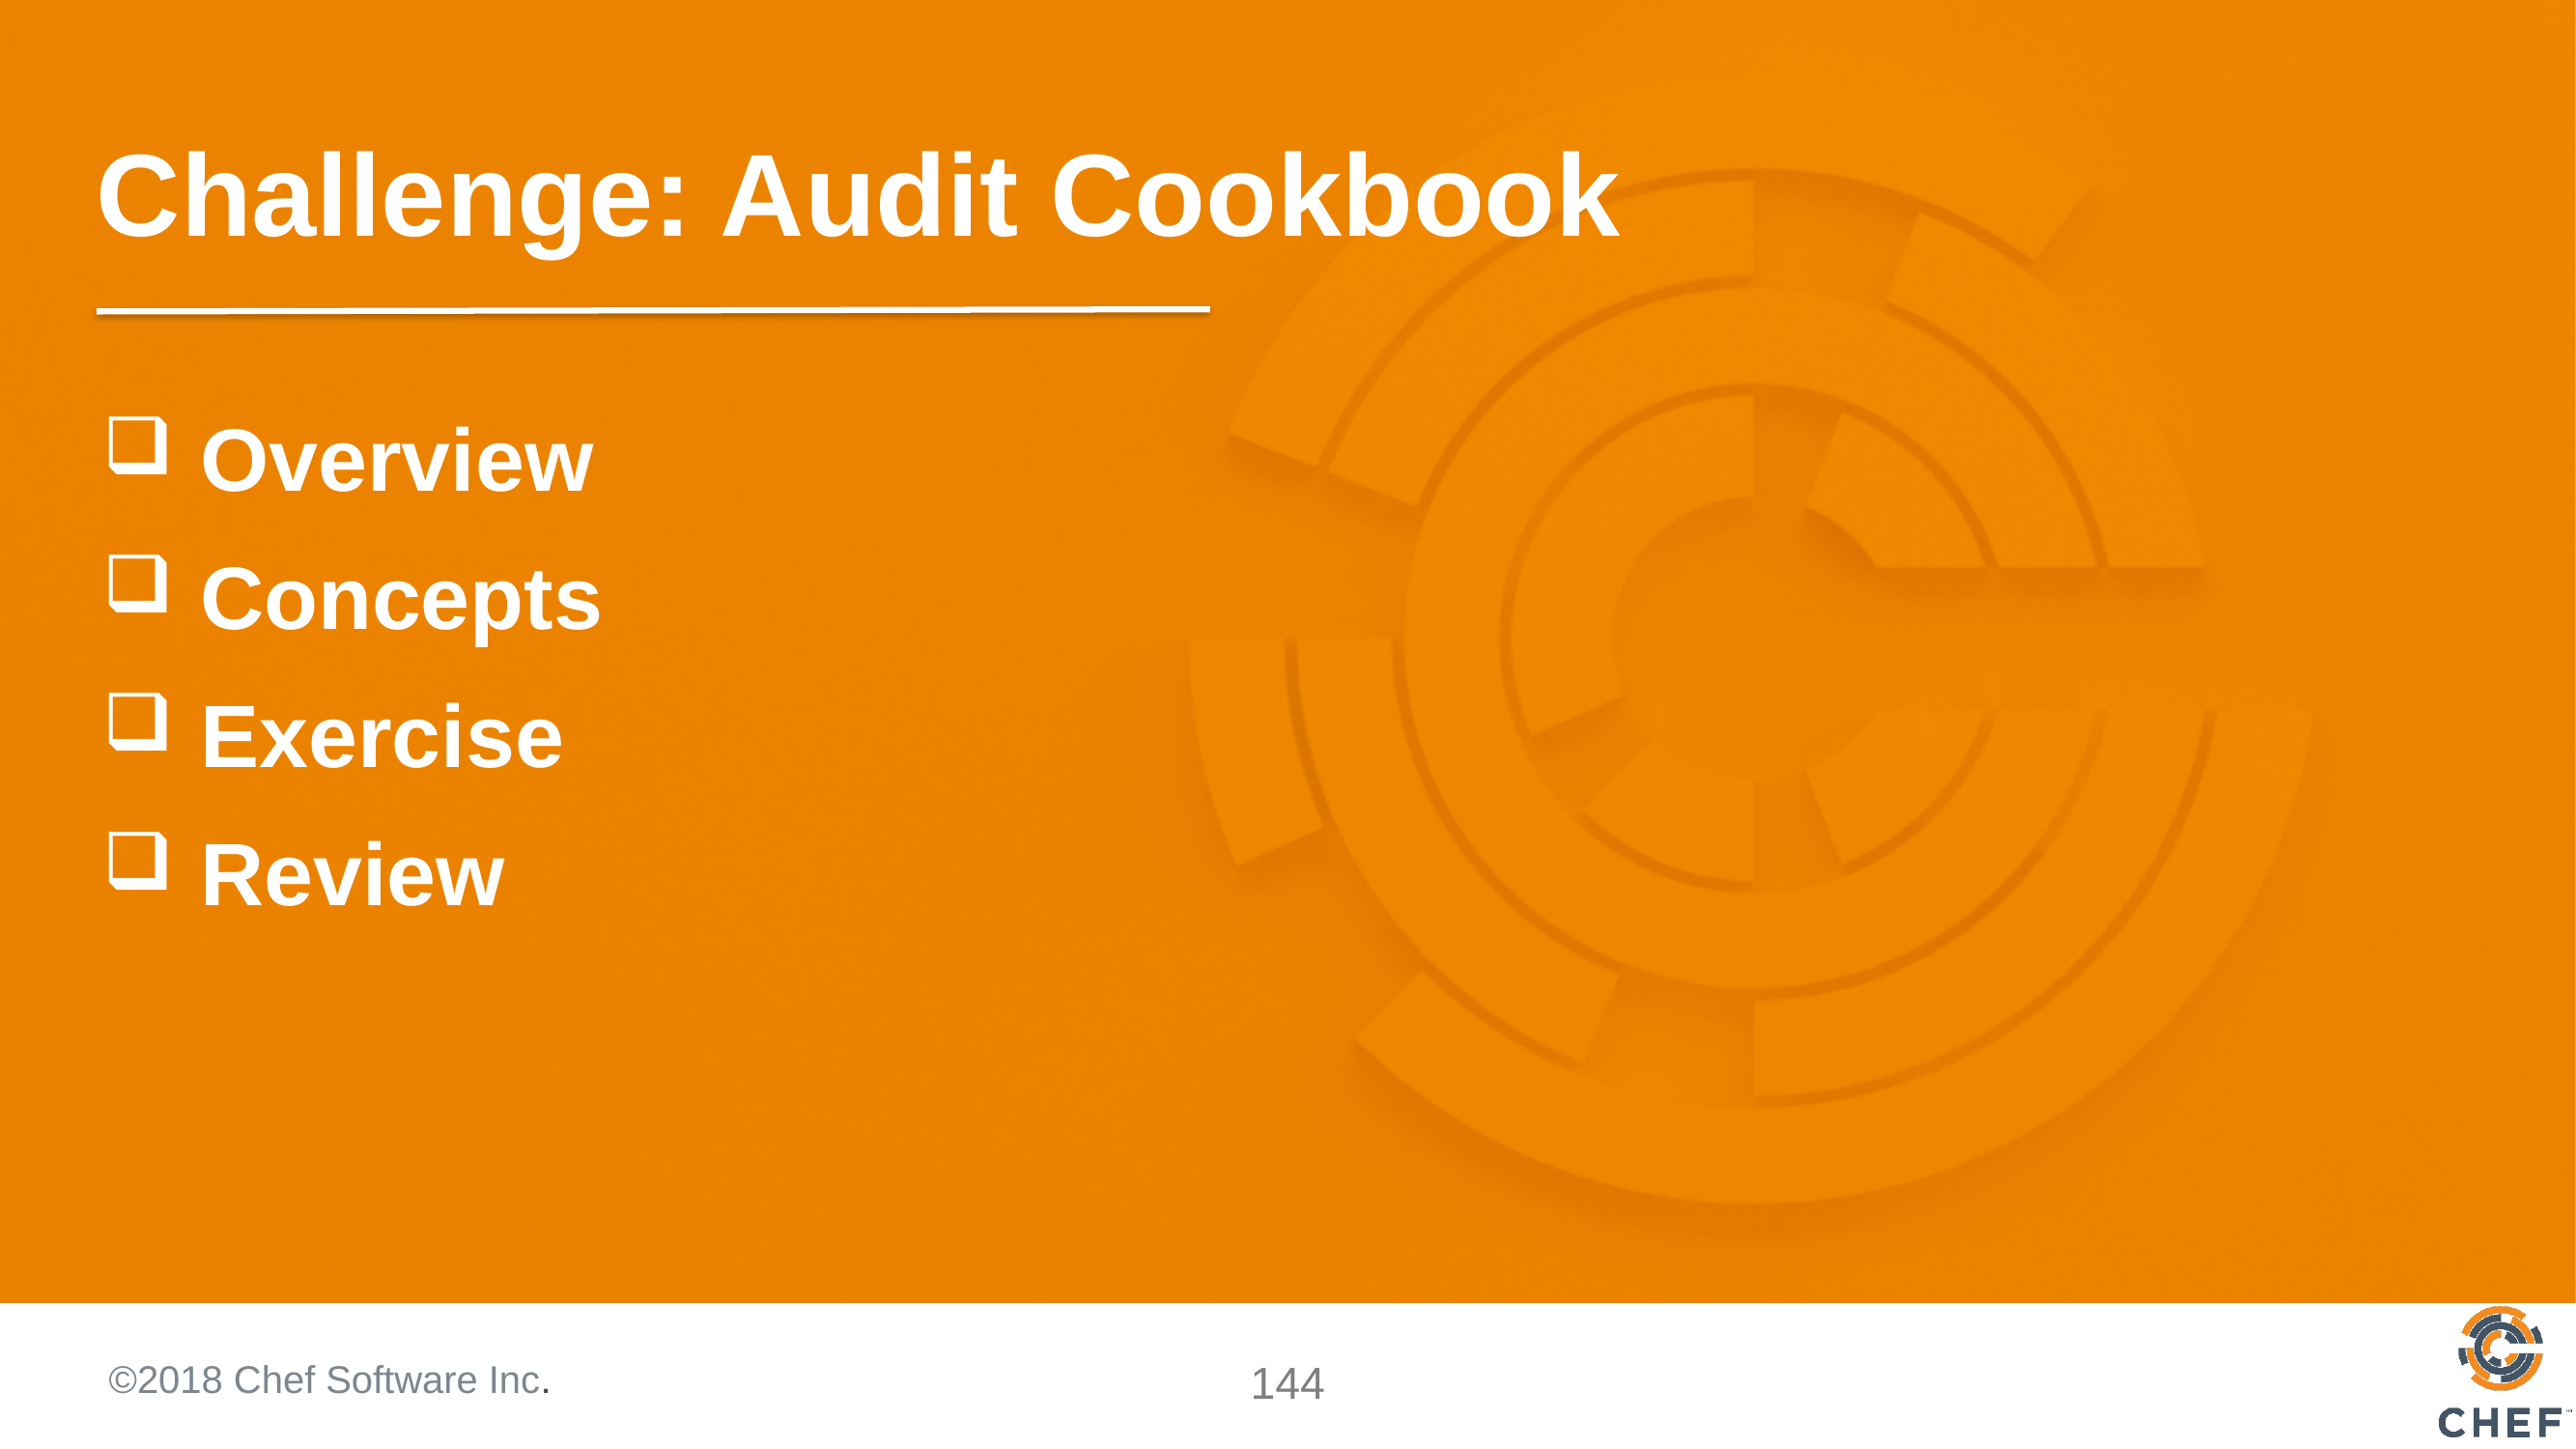

# Challenge: Audit Cookbook
 Overview
 Concepts
 Exercise
 Review